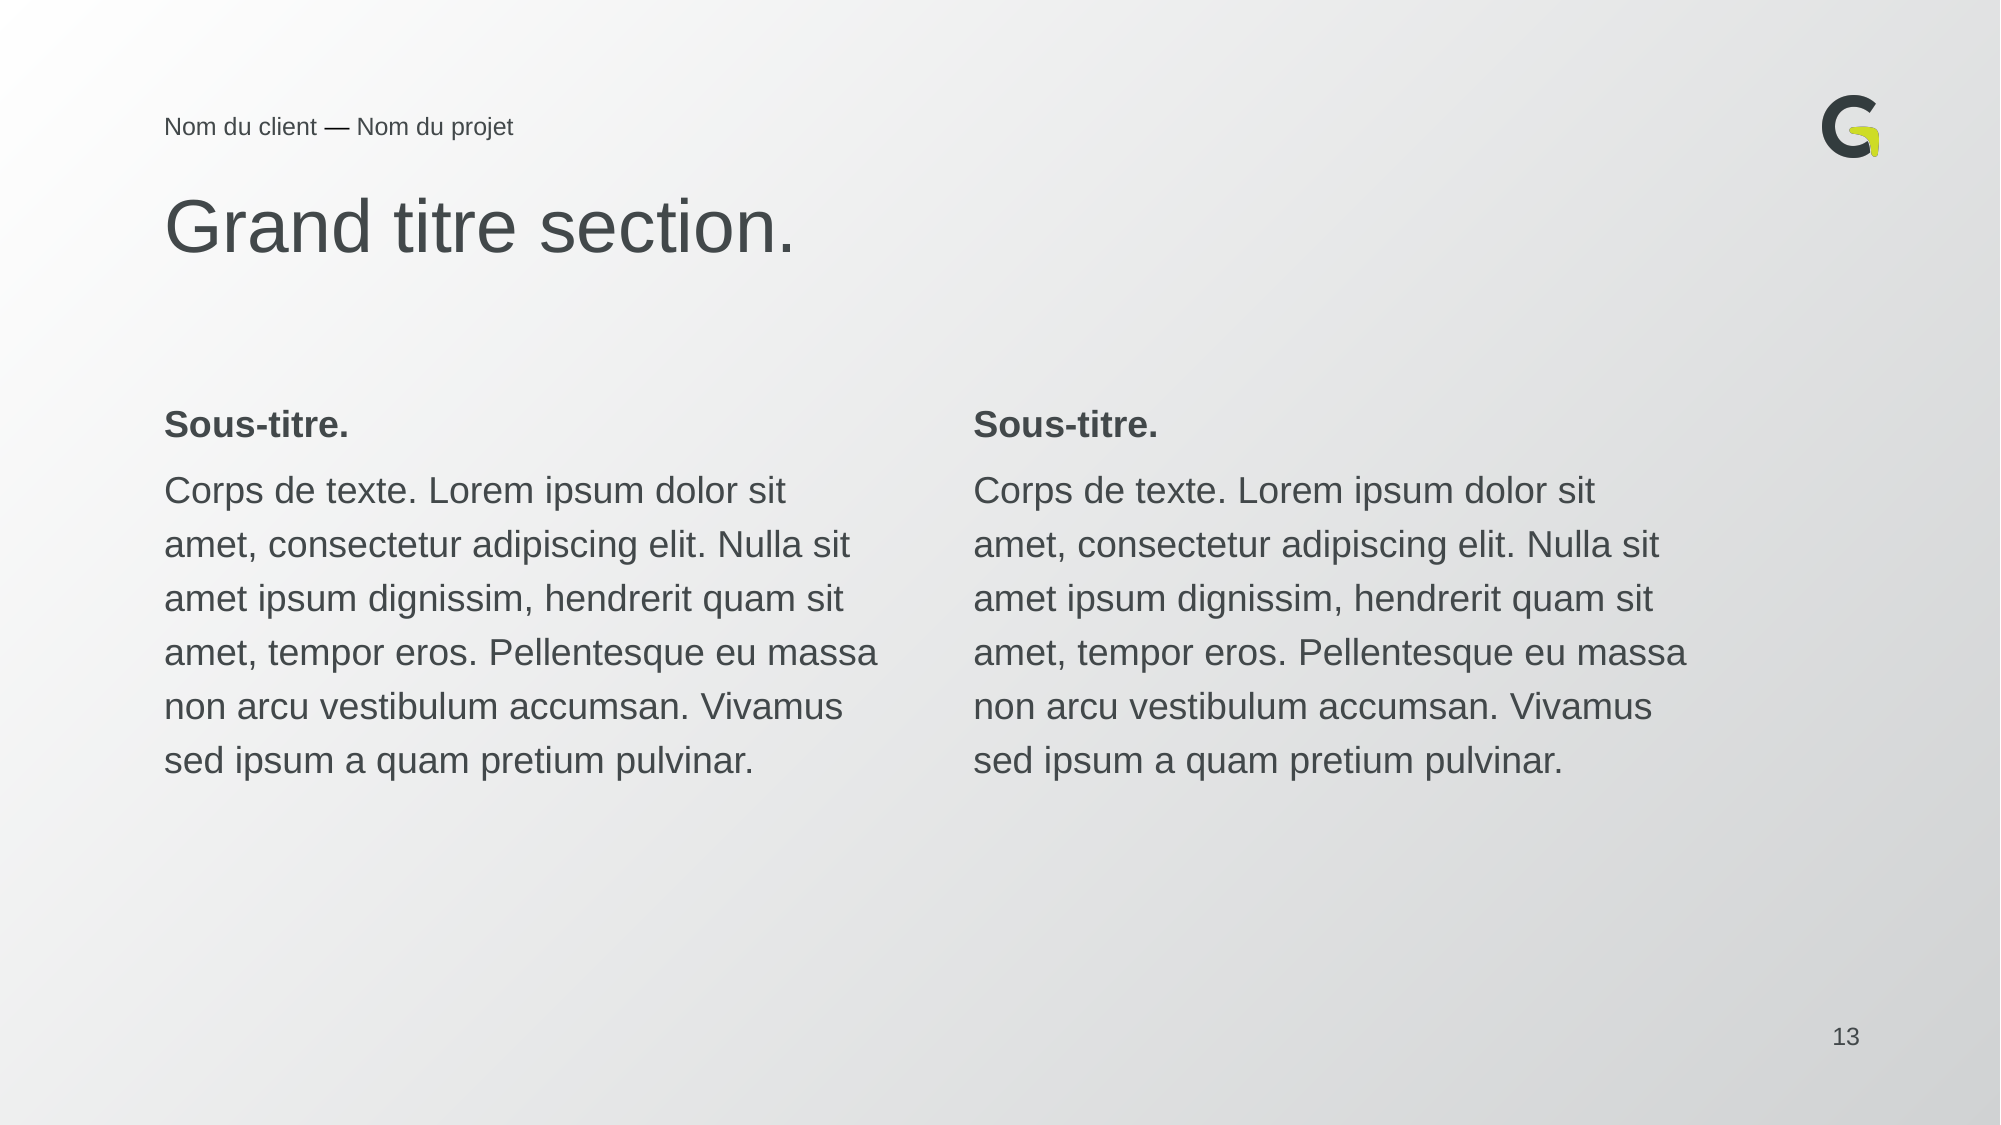

# Grand titre section.
Sous-titre.
Sous-titre.
Corps de texte. Lorem ipsum dolor sit amet, consectetur adipiscing elit. Nulla sit amet ipsum dignissim, hendrerit quam sit amet, tempor eros. Pellentesque eu massa non arcu vestibulum accumsan. Vivamus sed ipsum a quam pretium pulvinar.
Corps de texte. Lorem ipsum dolor sit amet, consectetur adipiscing elit. Nulla sit amet ipsum dignissim, hendrerit quam sit amet, tempor eros. Pellentesque eu massa non arcu vestibulum accumsan. Vivamus sed ipsum a quam pretium pulvinar.
13